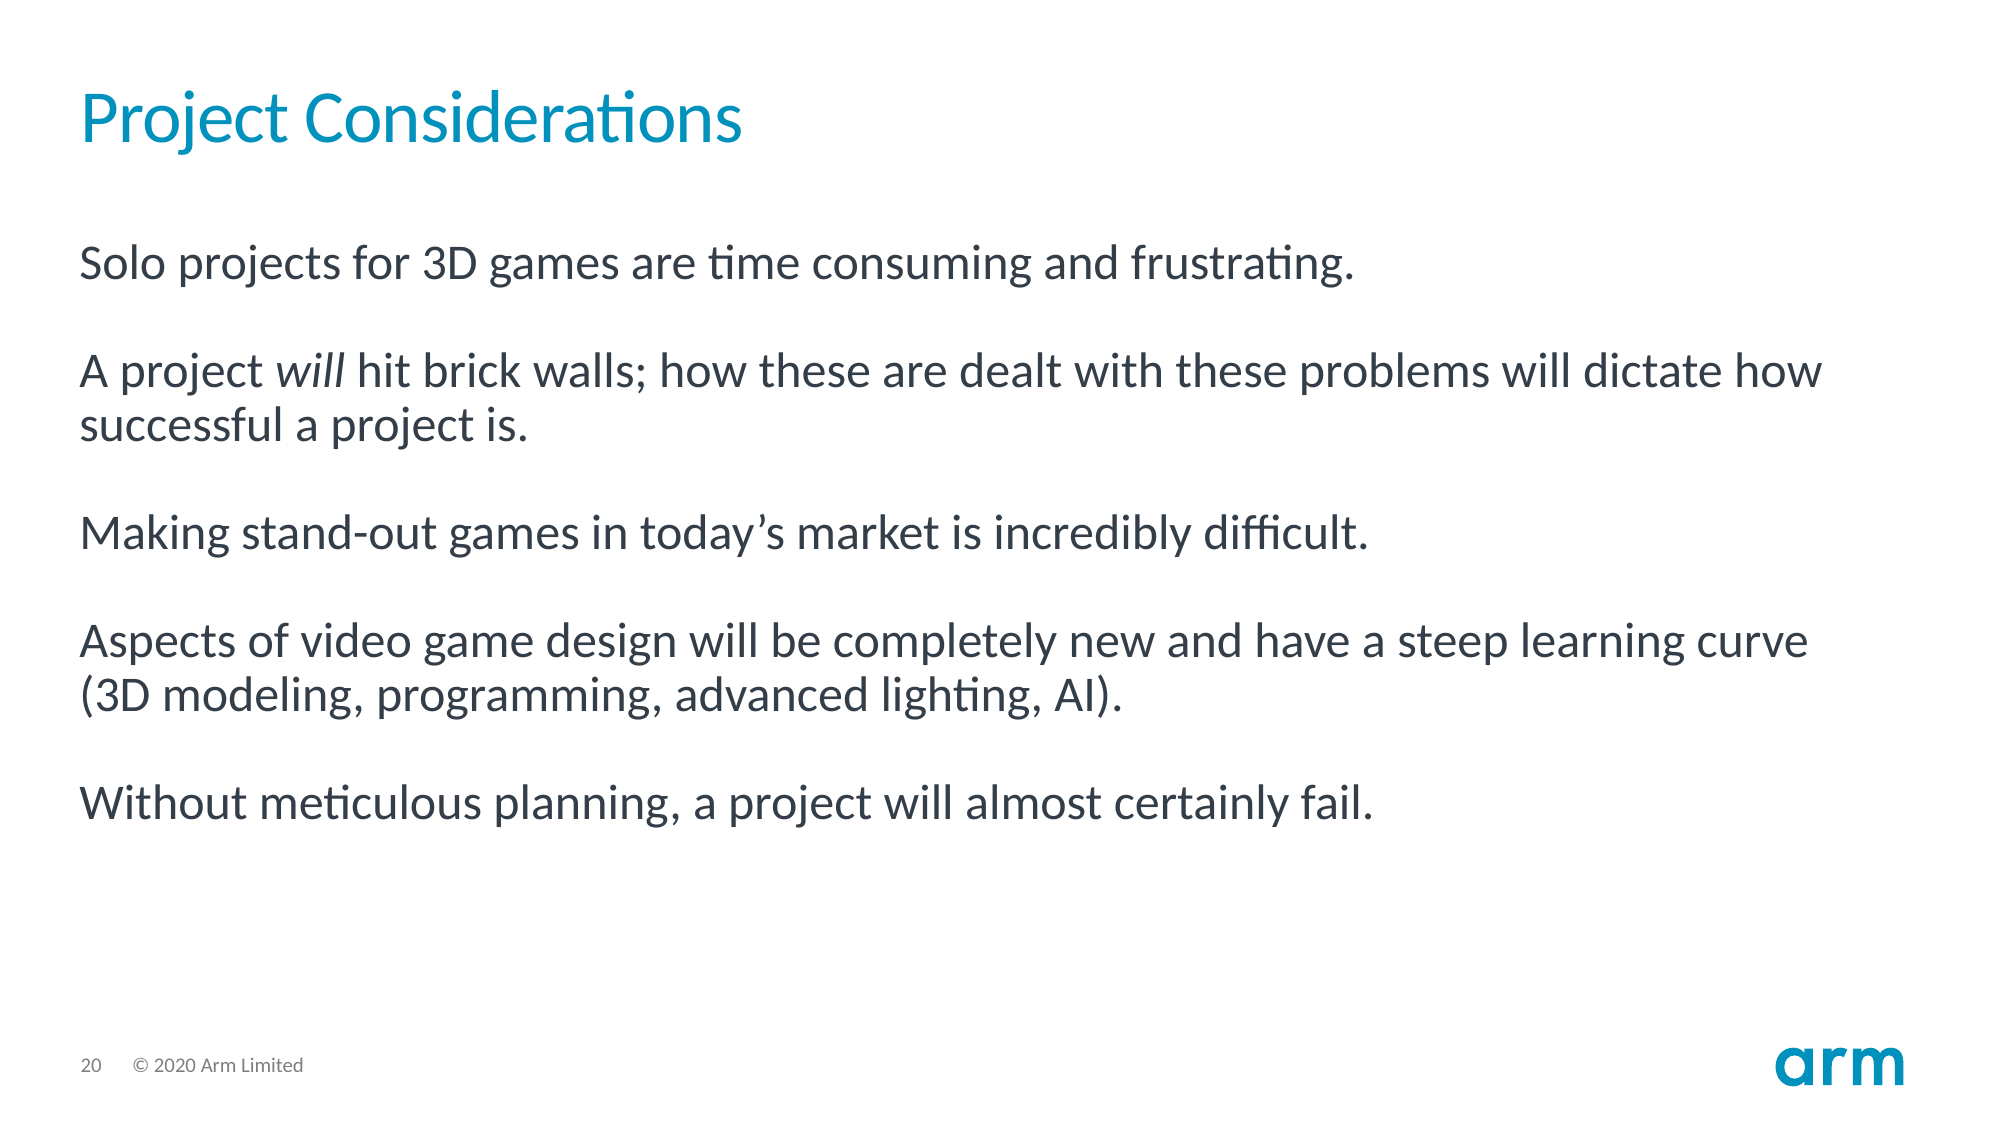

# Project Considerations
Solo projects for 3D games are time consuming and frustrating.
A project will hit brick walls; how these are dealt with these problems will dictate how successful a project is.
Making stand-out games in today’s market is incredibly difficult.
Aspects of video game design will be completely new and have a steep learning curve (3D modeling, programming, advanced lighting, AI).
Without meticulous planning, a project will almost certainly fail.